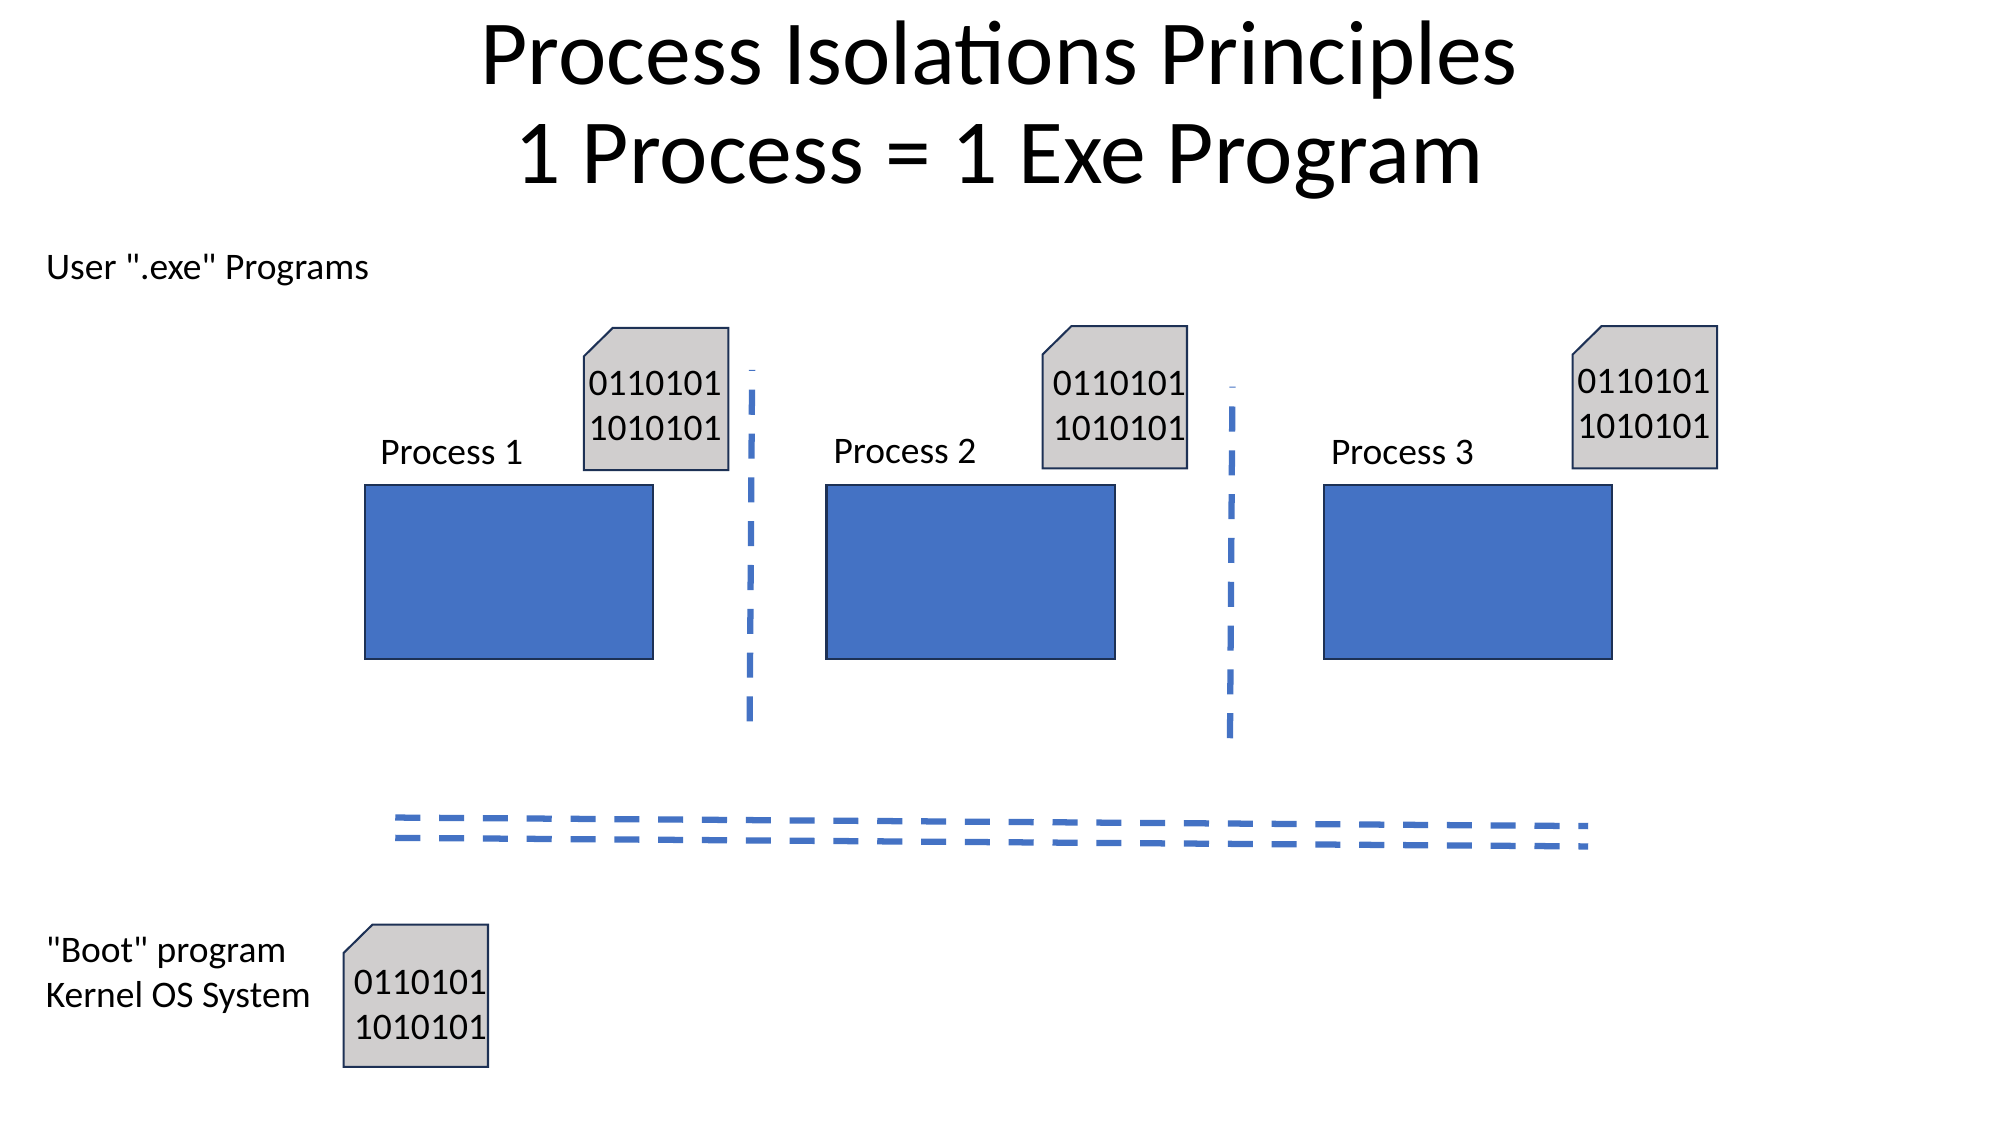

# Process Isolations Principles 1 Process = 1 Exe Program
User ".exe" Programs

0110101
1010101
0110101
1010101
0110101
1010101
Process 2
Process 1
Process 3

"Boot" program
Kernel OS System

0110101
1010101